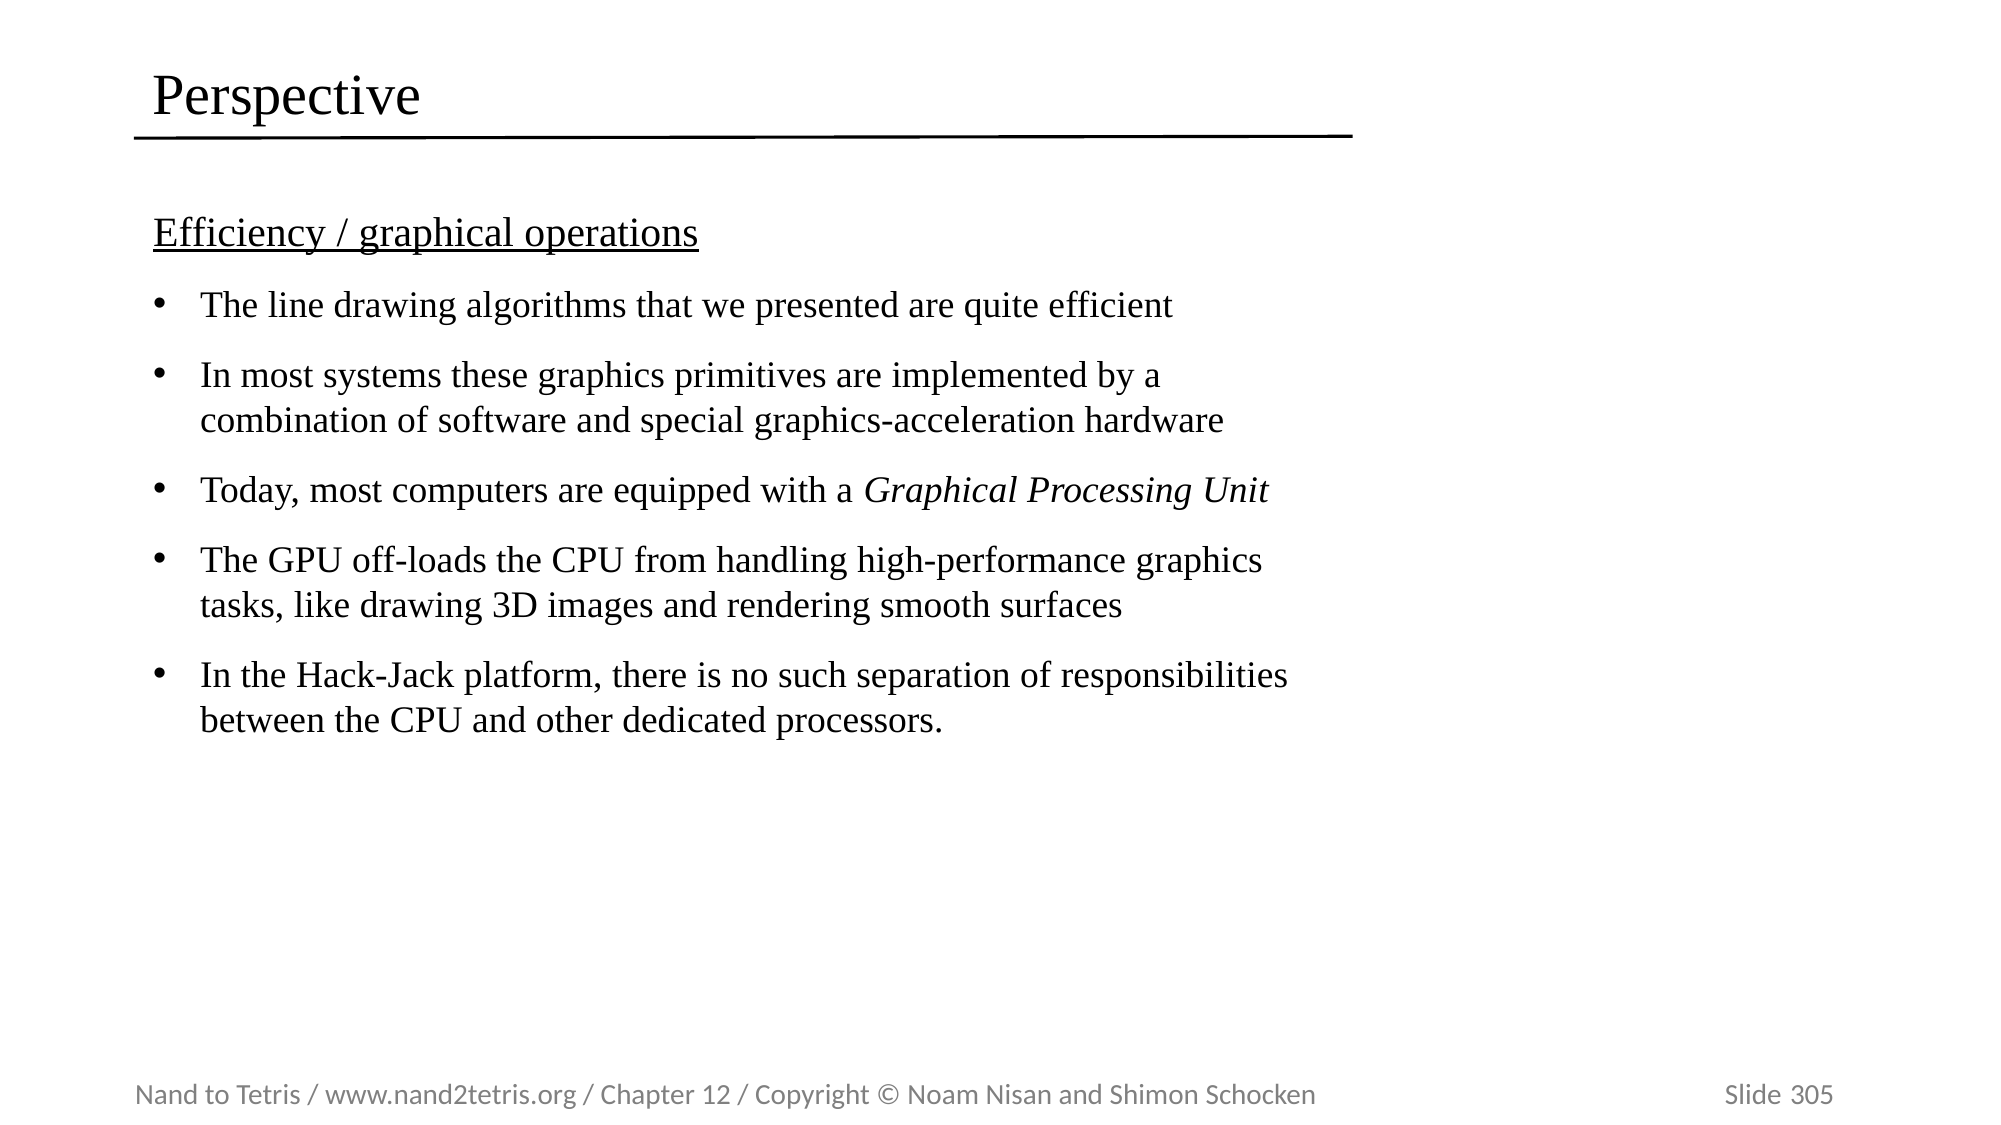

# Perspective

Efficiency / graphical operations
The line drawing algorithms that we presented are quite efficient
In most systems these graphics primitives are implemented by a combination of software and special graphics-acceleration hardware
Today, most computers are equipped with a Graphical Processing Unit
The GPU off-loads the CPU from handling high-performance graphics tasks, like drawing 3D images and rendering smooth surfaces
In the Hack-Jack platform, there is no such separation of responsibilities between the CPU and other dedicated processors.